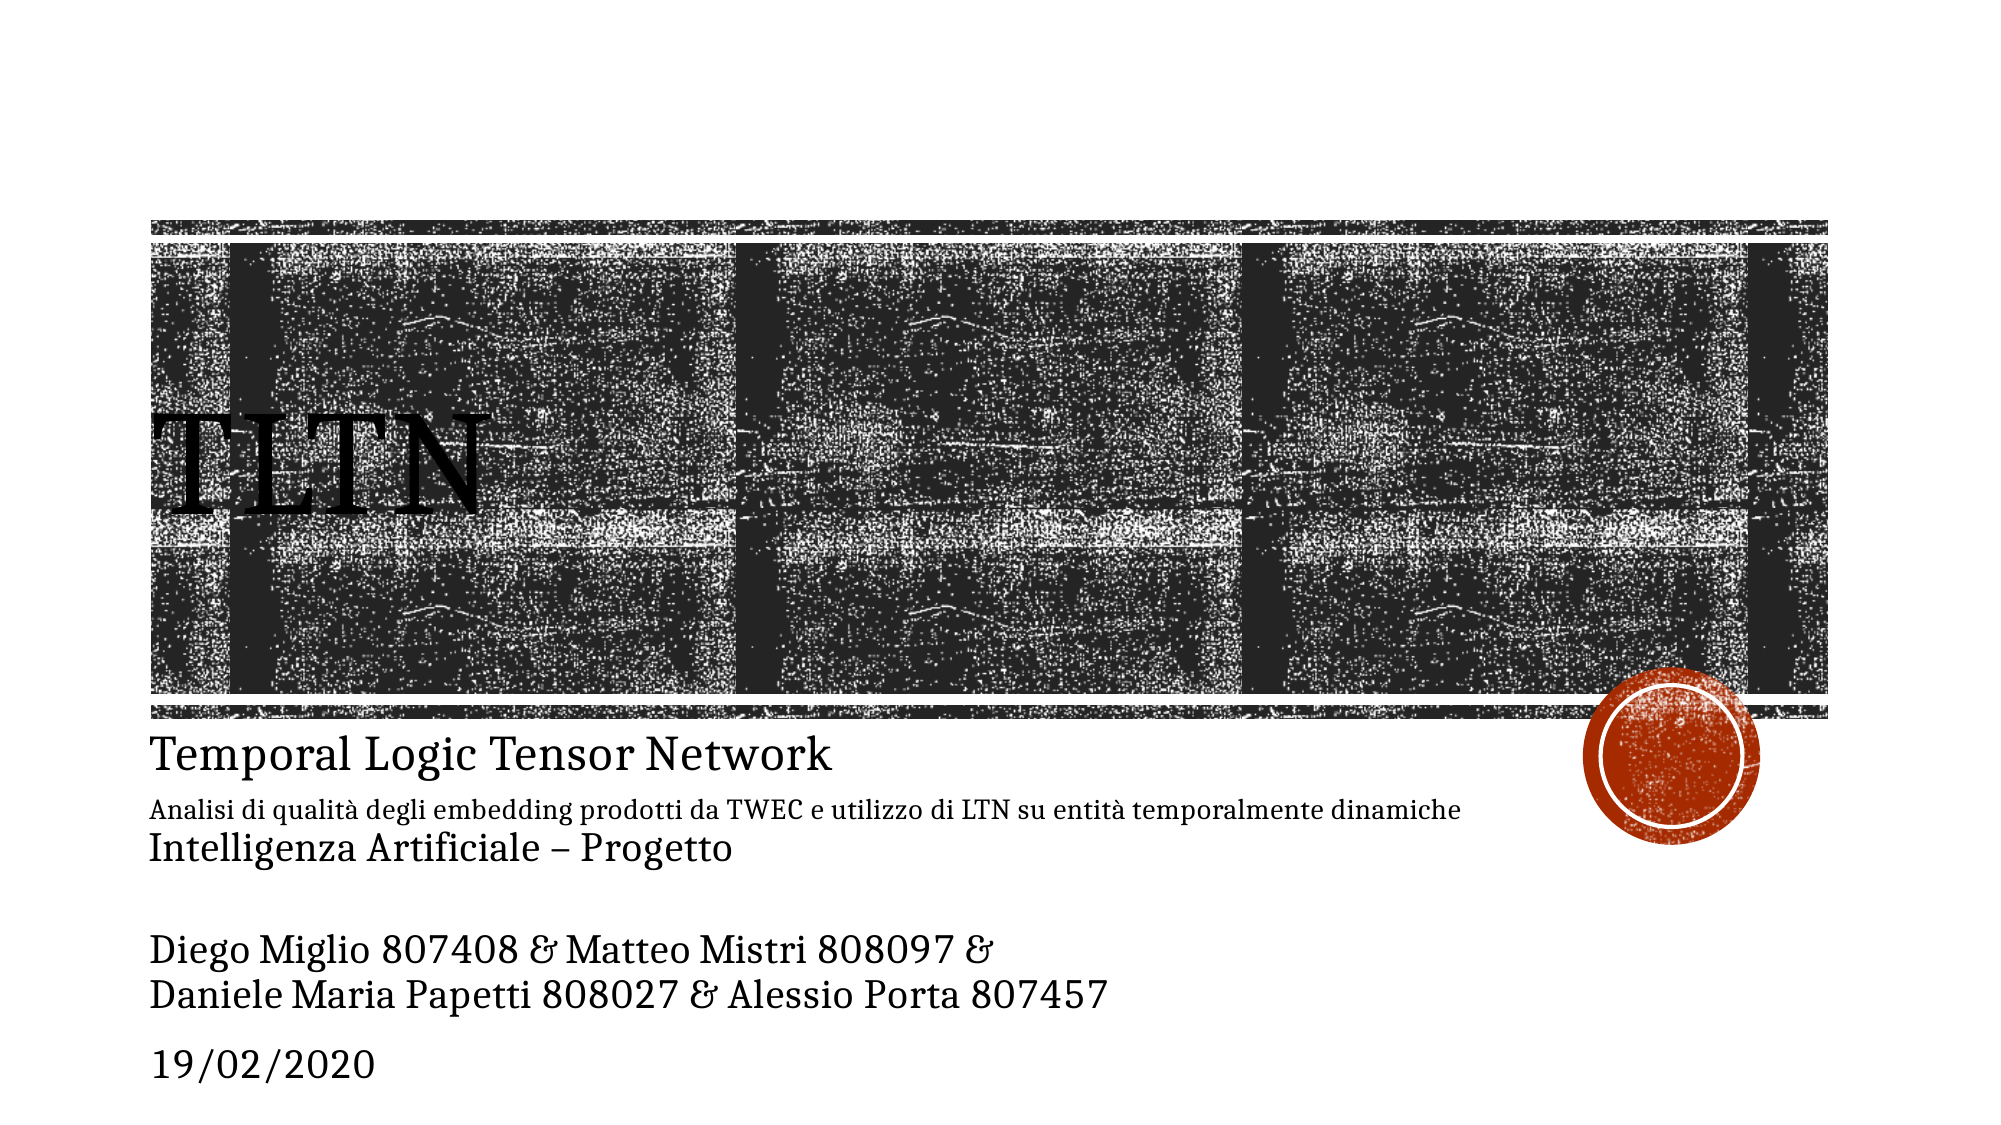

# Tltn
Temporal Logic Tensor Network
Analisi di qualità degli embedding prodotti da TWEC e utilizzo di LTN su entità temporalmente dinamiche
Intelligenza Artificiale – Progetto
Diego Miglio 807408 & Matteo Mistri 808097 &
Daniele Maria Papetti 808027 & Alessio Porta 807457
19/02/2020